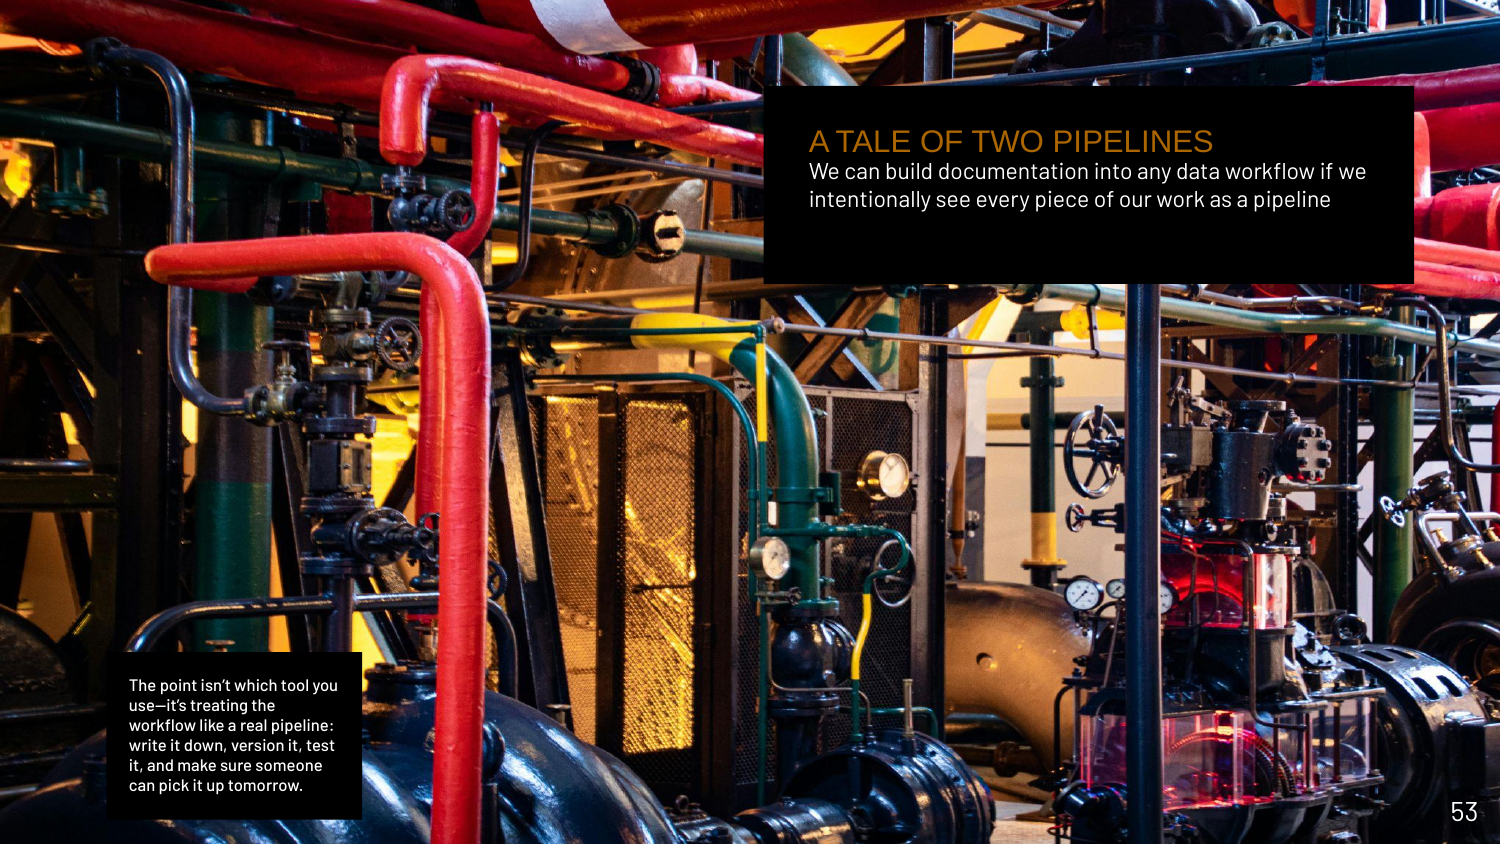

A TALE OF TWO PIPELINES
We can build documentation into any data workflow if we intentionally see every piece of our work as a pipeline
The point isn’t which tool you use—it’s treating the workflow like a real pipeline: write it down, version it, test it, and make sure someone can pick it up tomorrow.
53